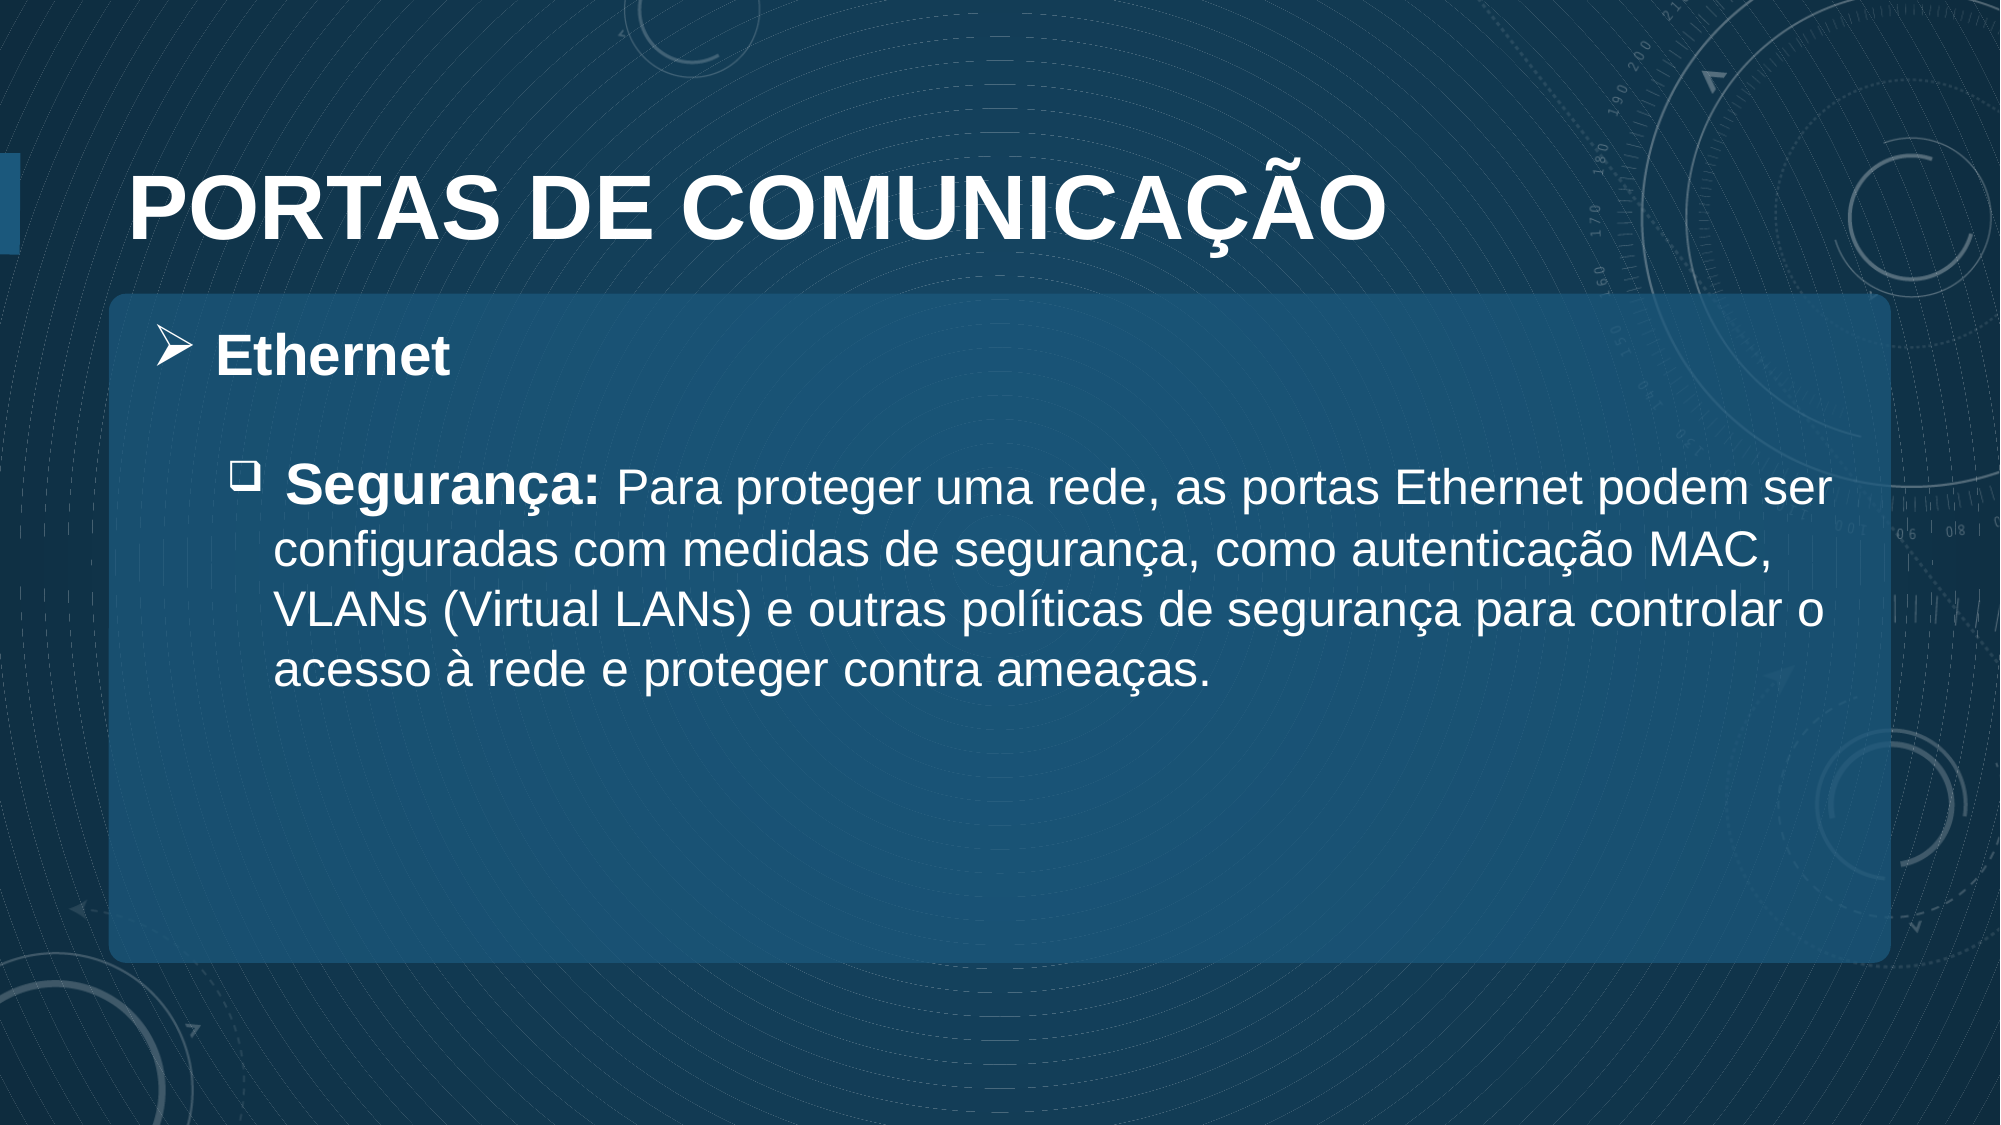

# Portas de comunicação
 Ethernet

 Segurança: Para proteger uma rede, as portas Ethernet podem ser configuradas com medidas de segurança, como autenticação MAC, VLANs (Virtual LANs) e outras políticas de segurança para controlar o acesso à rede e proteger contra ameaças.